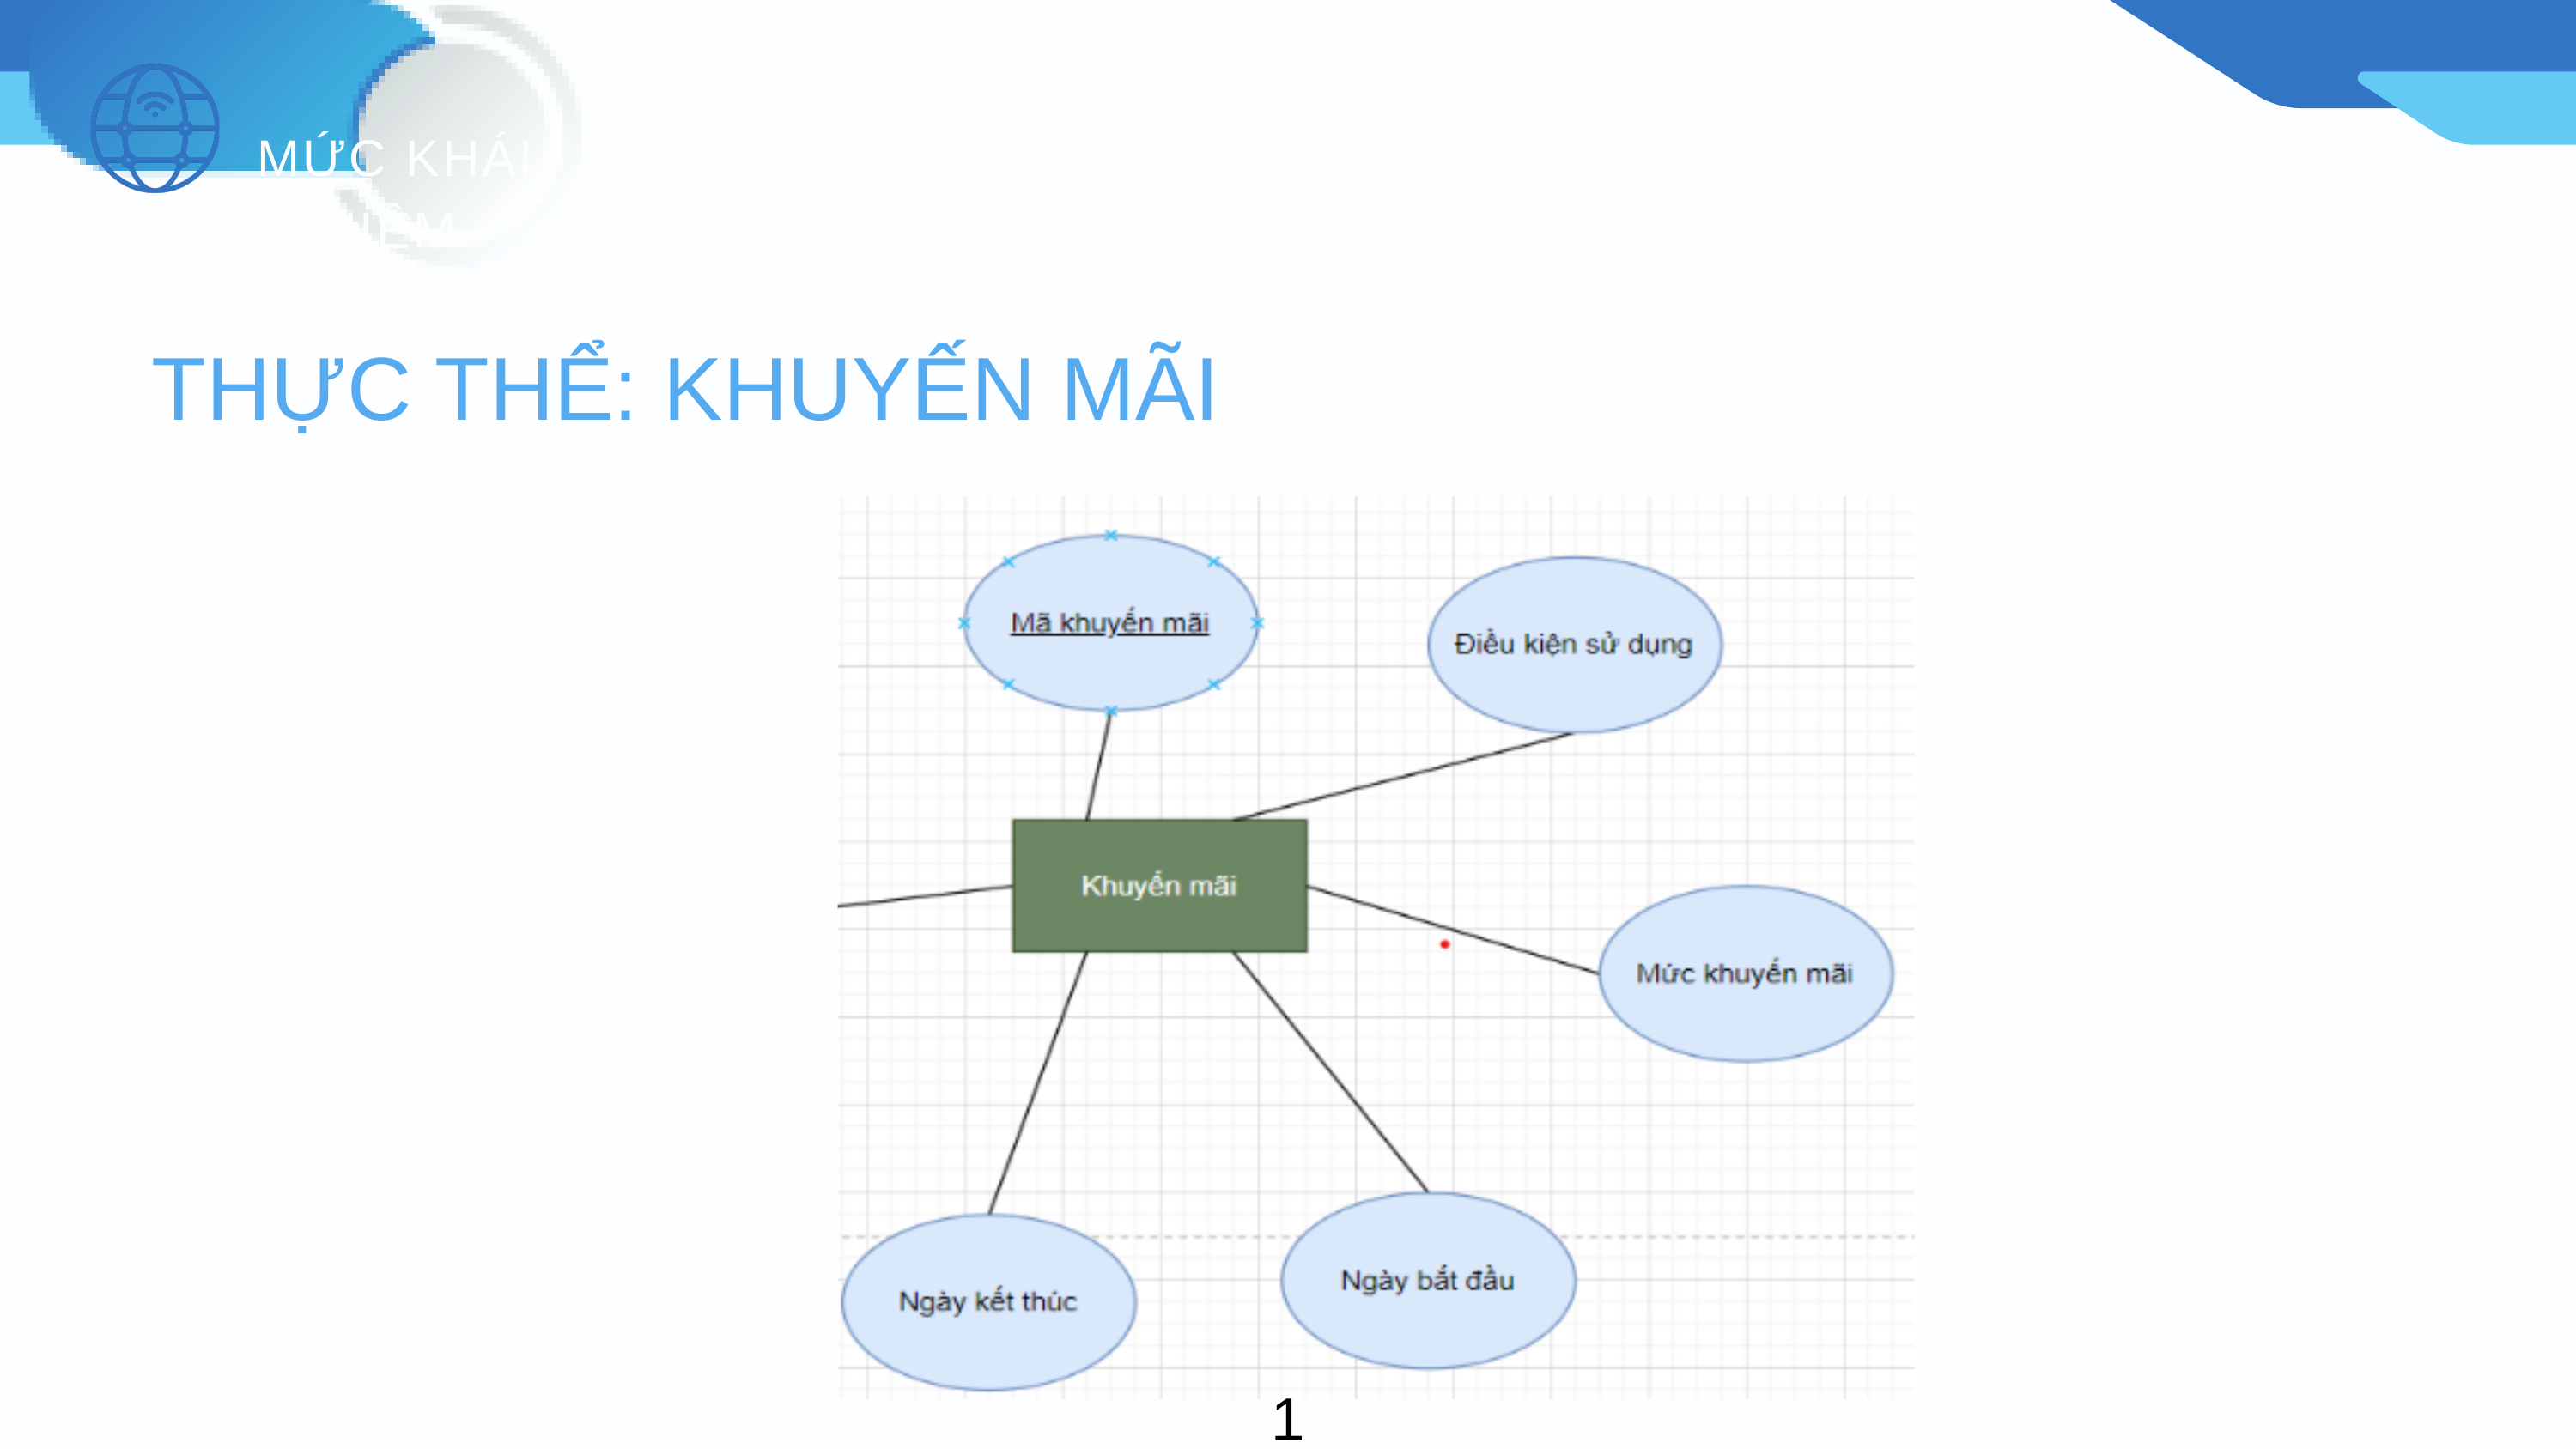

MỨC KHÁI NIỆM
THỰC THỂ: KHUYẾN MÃI

17